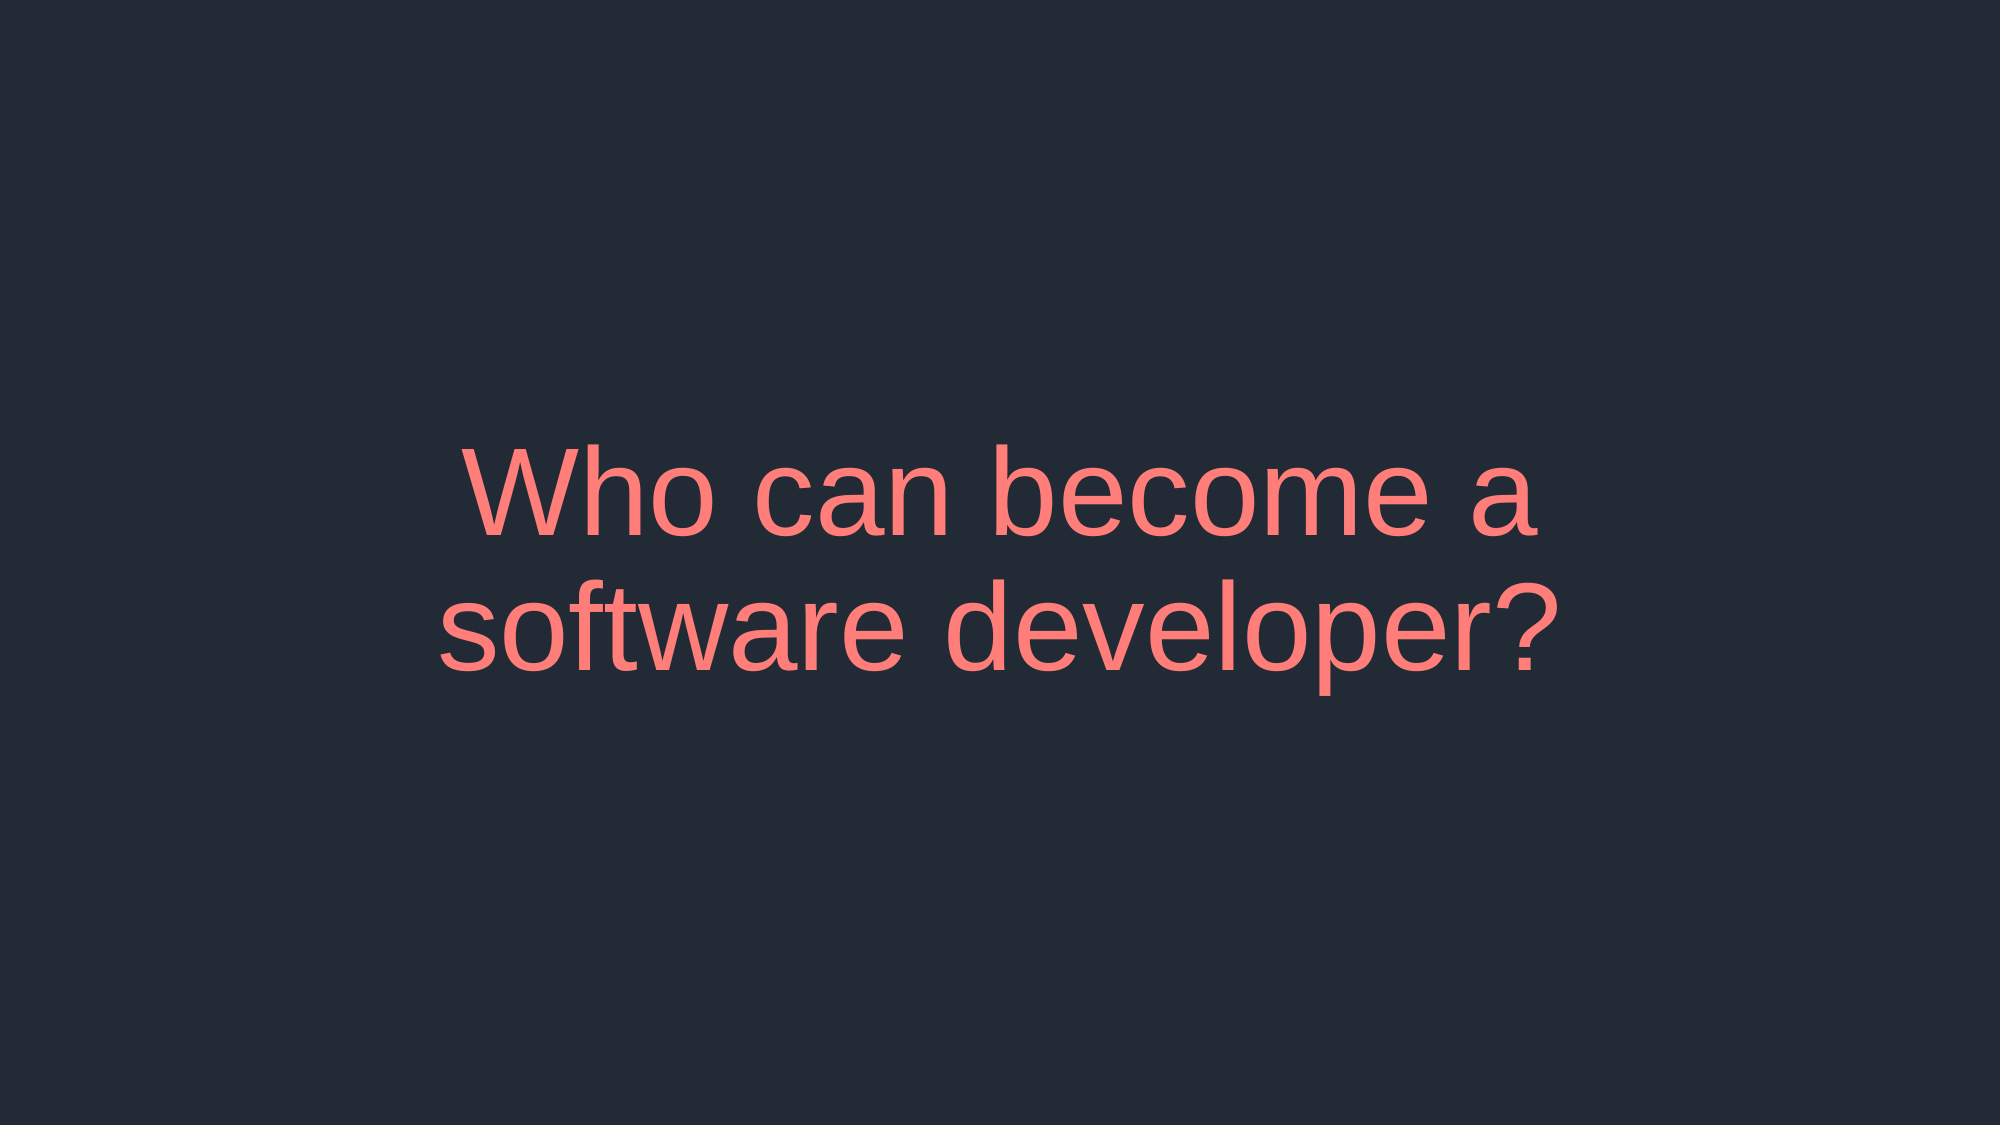

# Who can become a software developer?